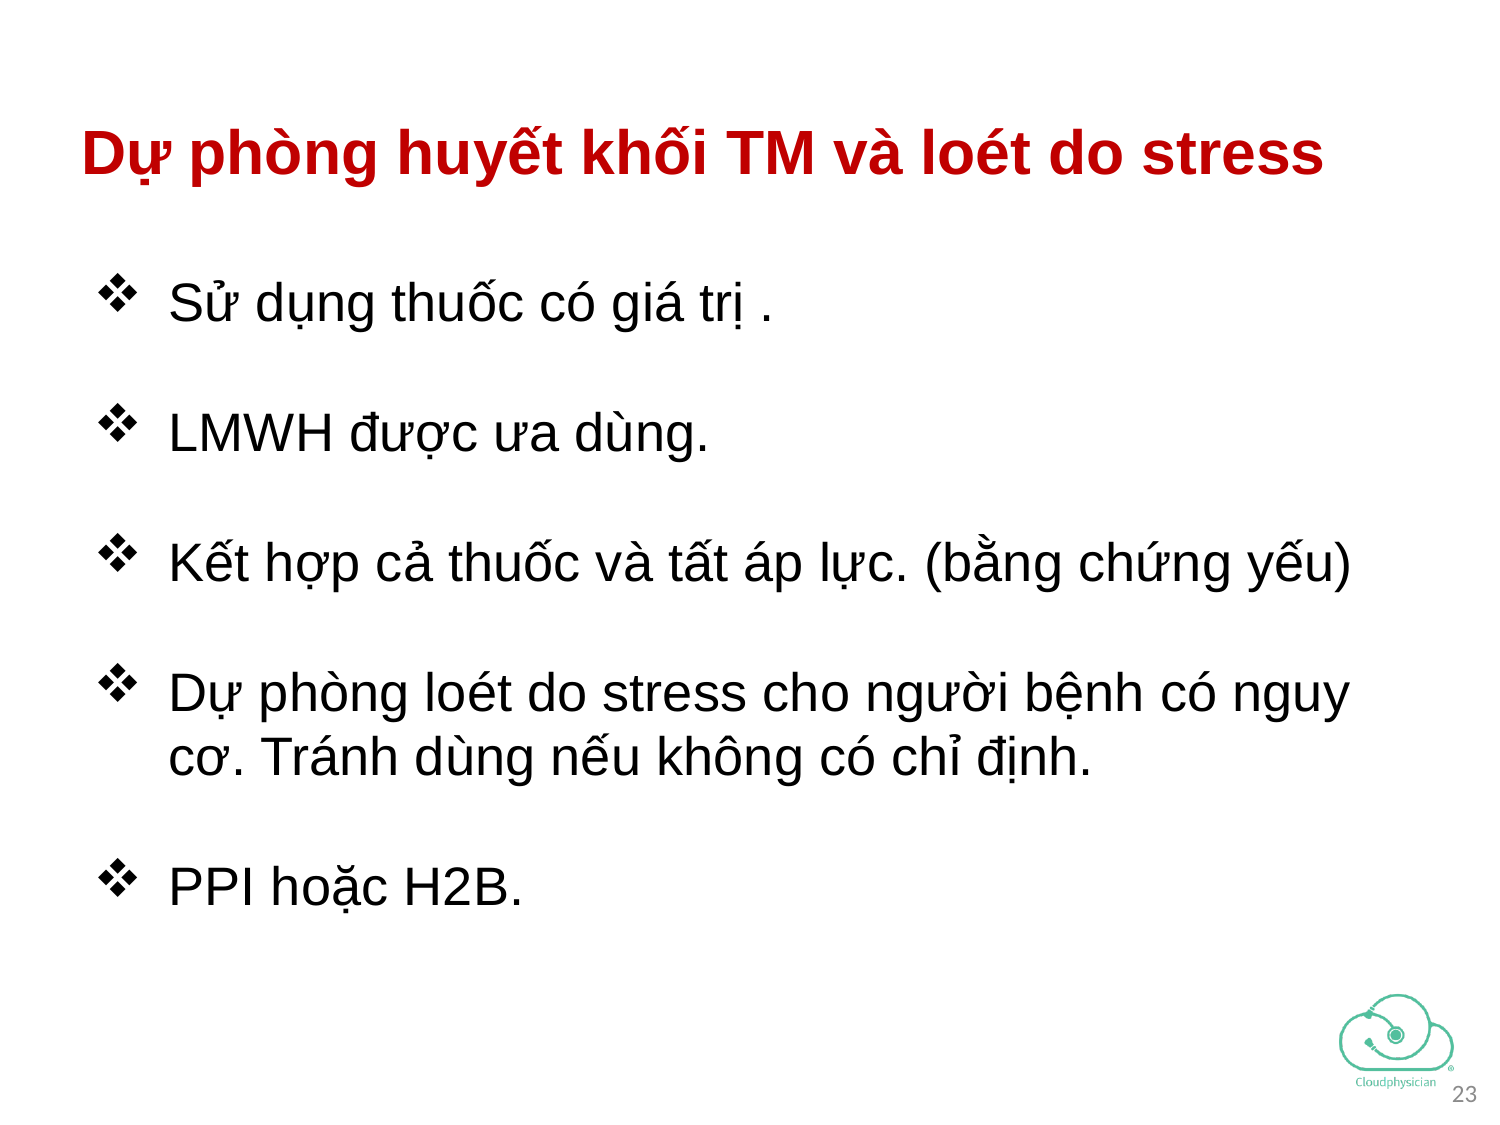

# Dự phòng huyết khối TM và loét do stress
Sử dụng thuốc có giá trị .
LMWH được ưa dùng.
Kết hợp cả thuốc và tất áp lực. (bằng chứng yếu)
Dự phòng loét do stress cho người bệnh có nguy cơ. Tránh dùng nếu không có chỉ định.
PPI hoặc H2B.

23